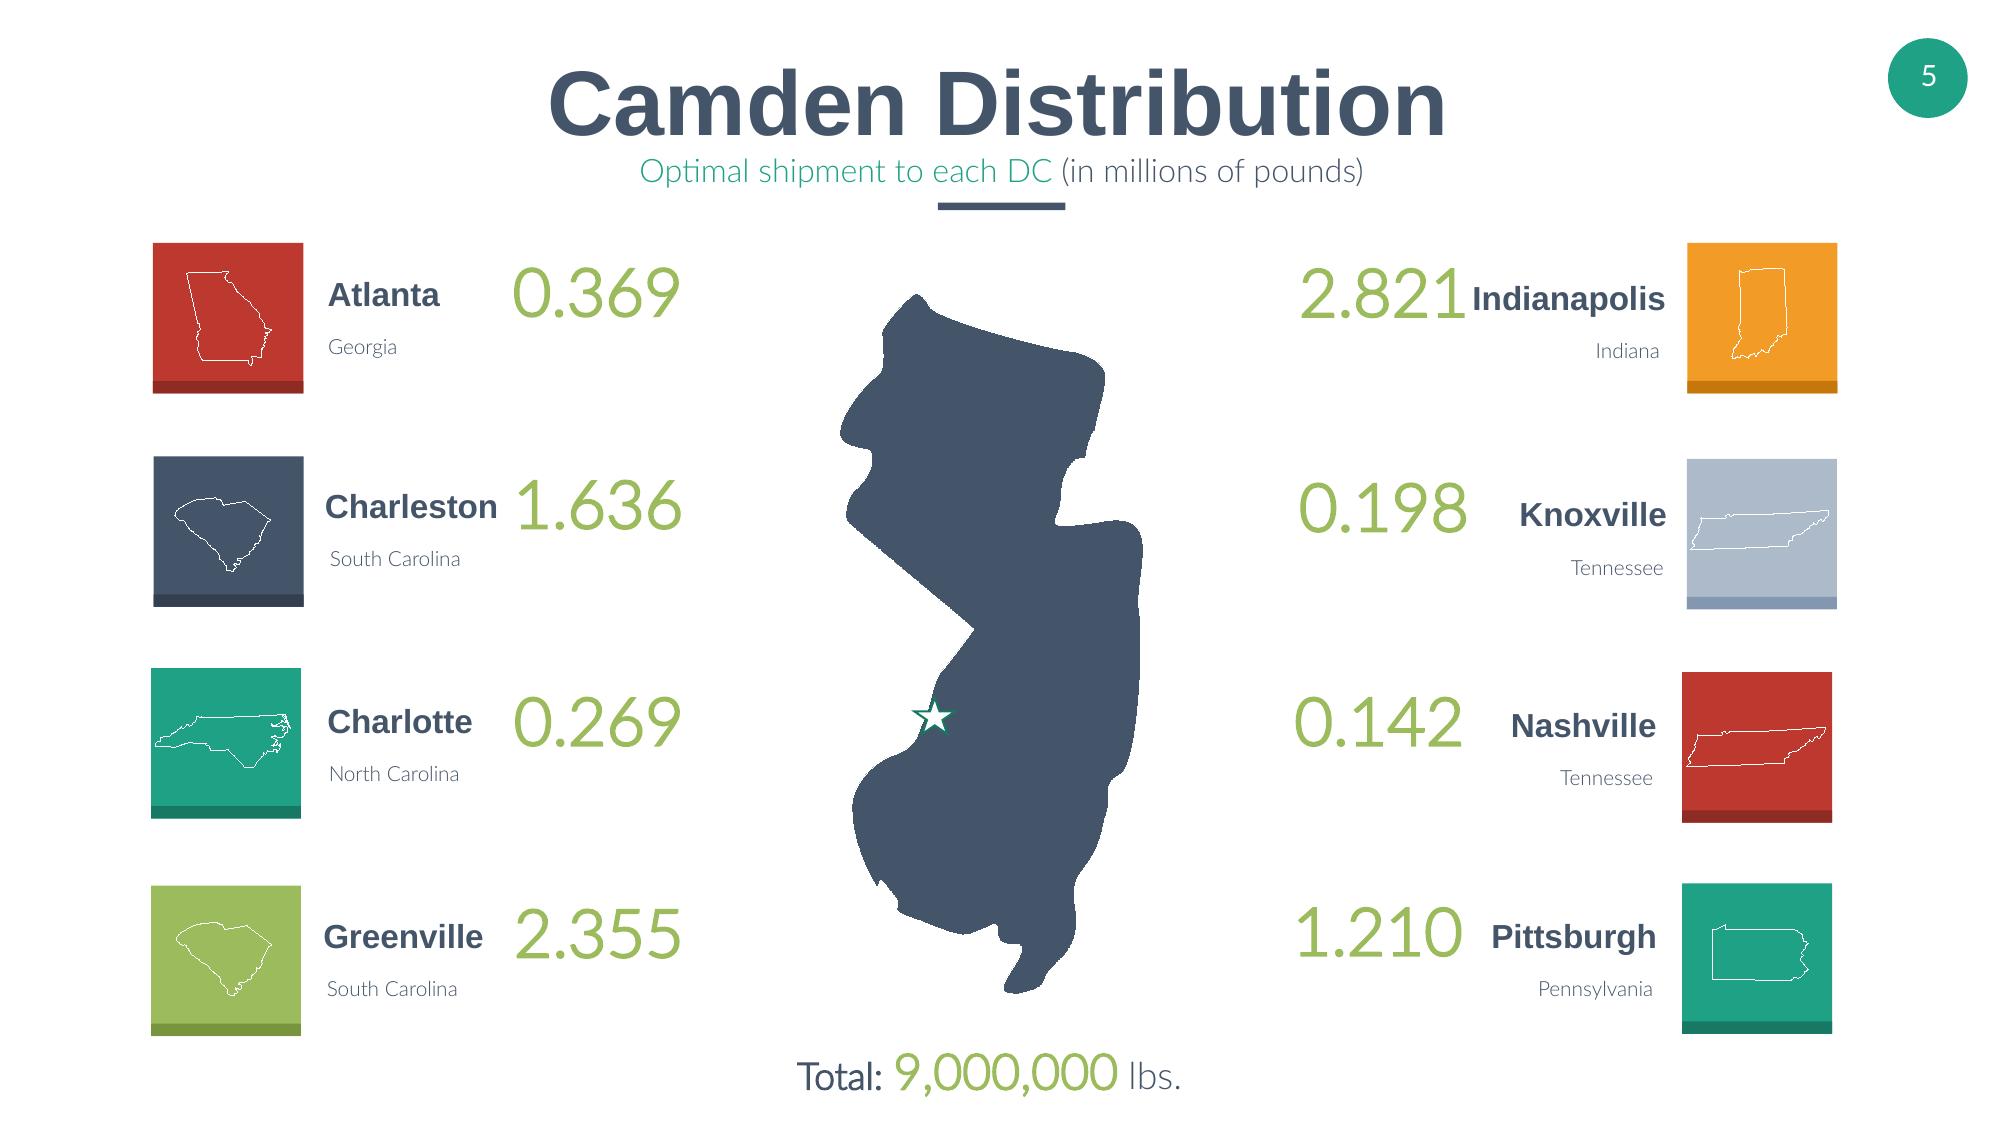

Camden Distribution
Optimal shipment to each DC (in millions of pounds)

0.369

Atlanta
Georgia
2.821
Indianapolis
Indiana

1.636
Charleston
South Carolina

0.198
Knoxville
Tennessee

0.269
Charlotte
North Carolina
0.142

Nashville
Tennessee

1.210

Pittsburgh
Pennsylvania
2.355

Greenville
South Carolina

Total: 9,000,000 lbs.